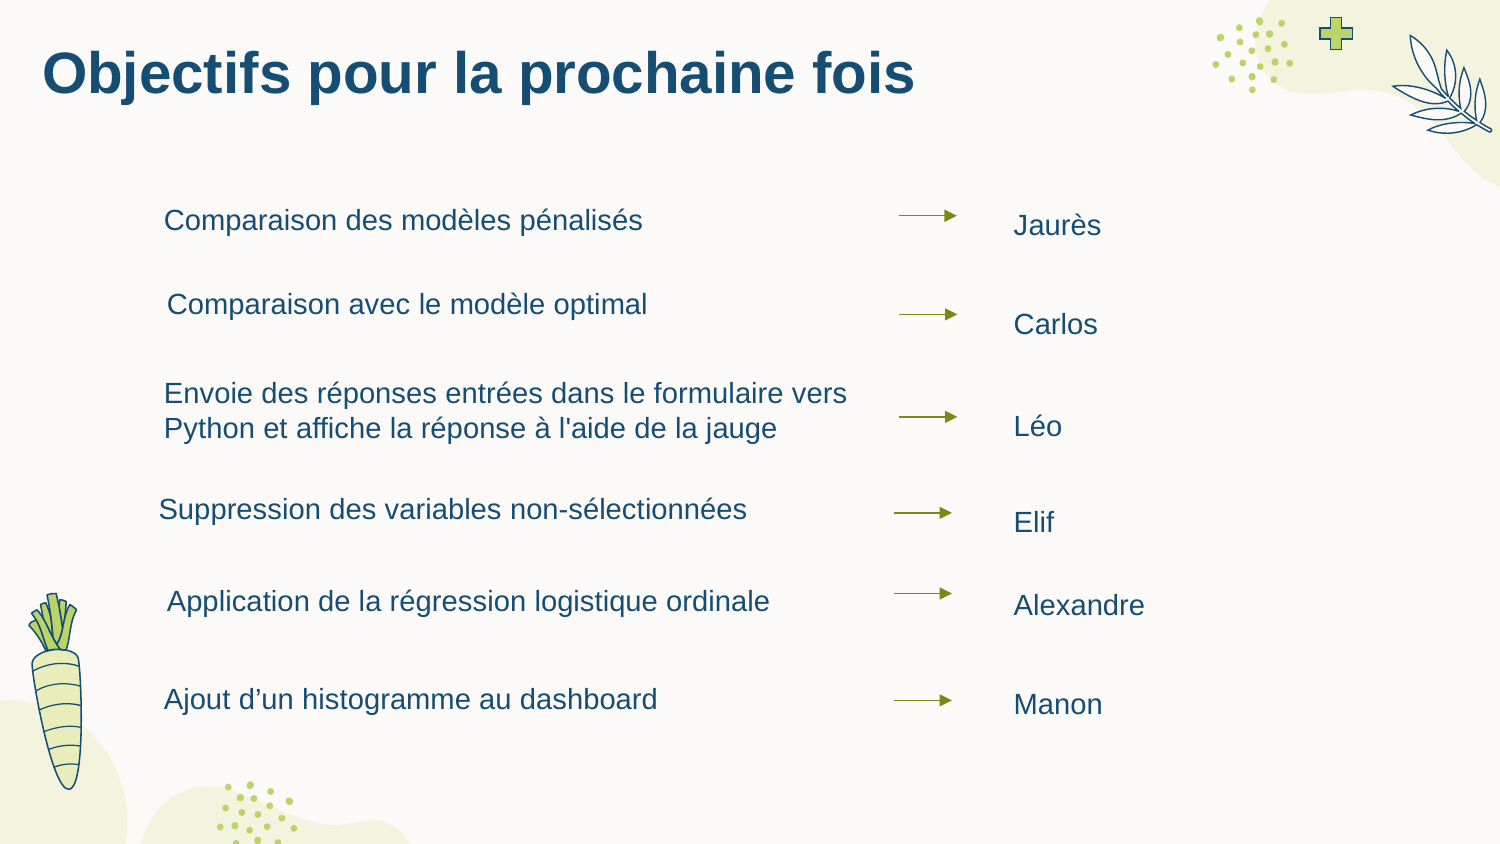

# Objectifs pour la prochaine fois
Comparaison des modèles pénalisés
Jaurès
 Comparaison avec le modèle optimal

Carlos
Envoie des réponses entrées dans le formulaire vers Python et affiche la réponse à l'aide de la jauge

Léo
Elif
Suppression des variables non-sélectionnées

 Application de la régression logistique ordinale
Alexandre
Ajout d’un histogramme au dashboard
Manon